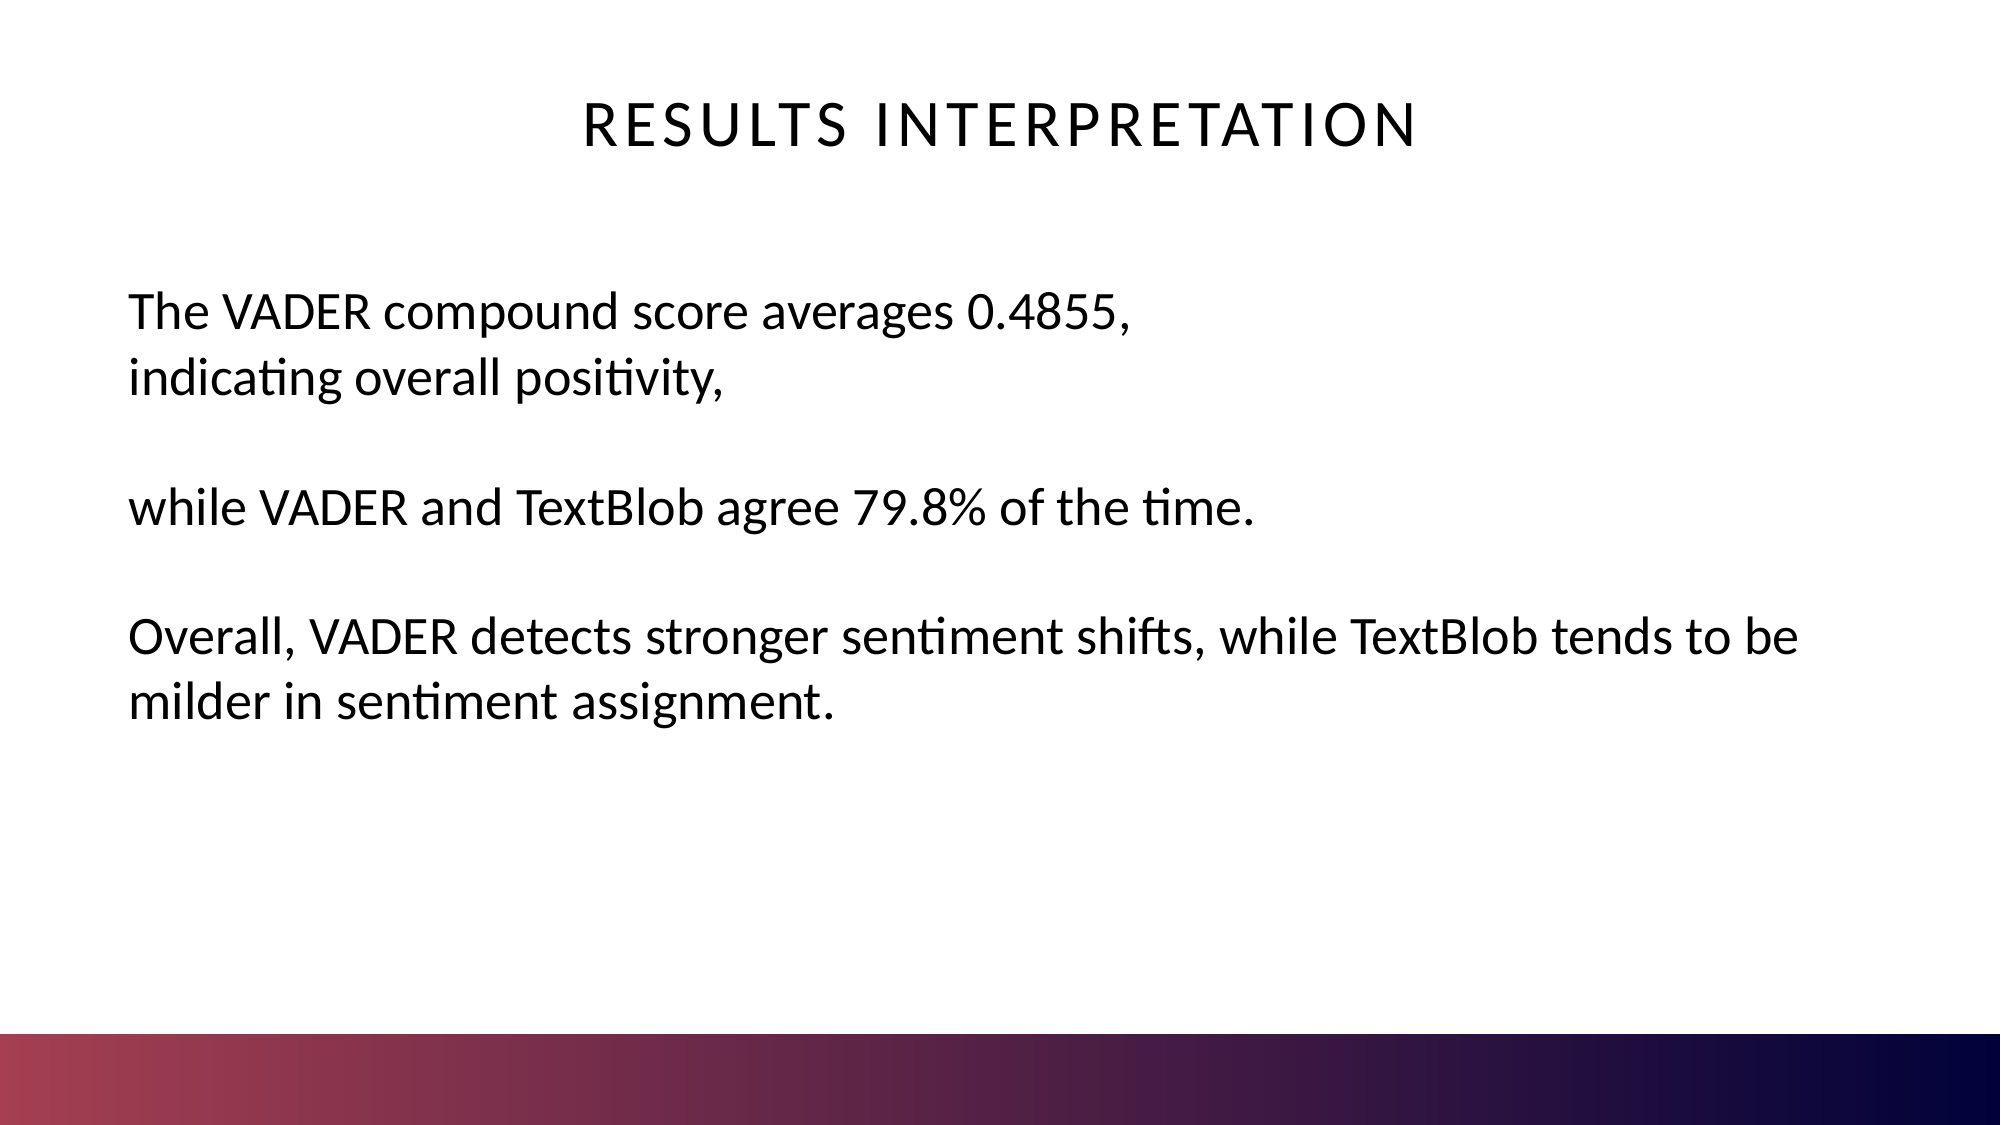

# Results Interpretation

The VADER compound score averages 0.4855,
indicating overall positivity,

while VADER and TextBlob agree 79.8% of the time.

Overall, VADER detects stronger sentiment shifts, while TextBlob tends to be milder in sentiment assignment.